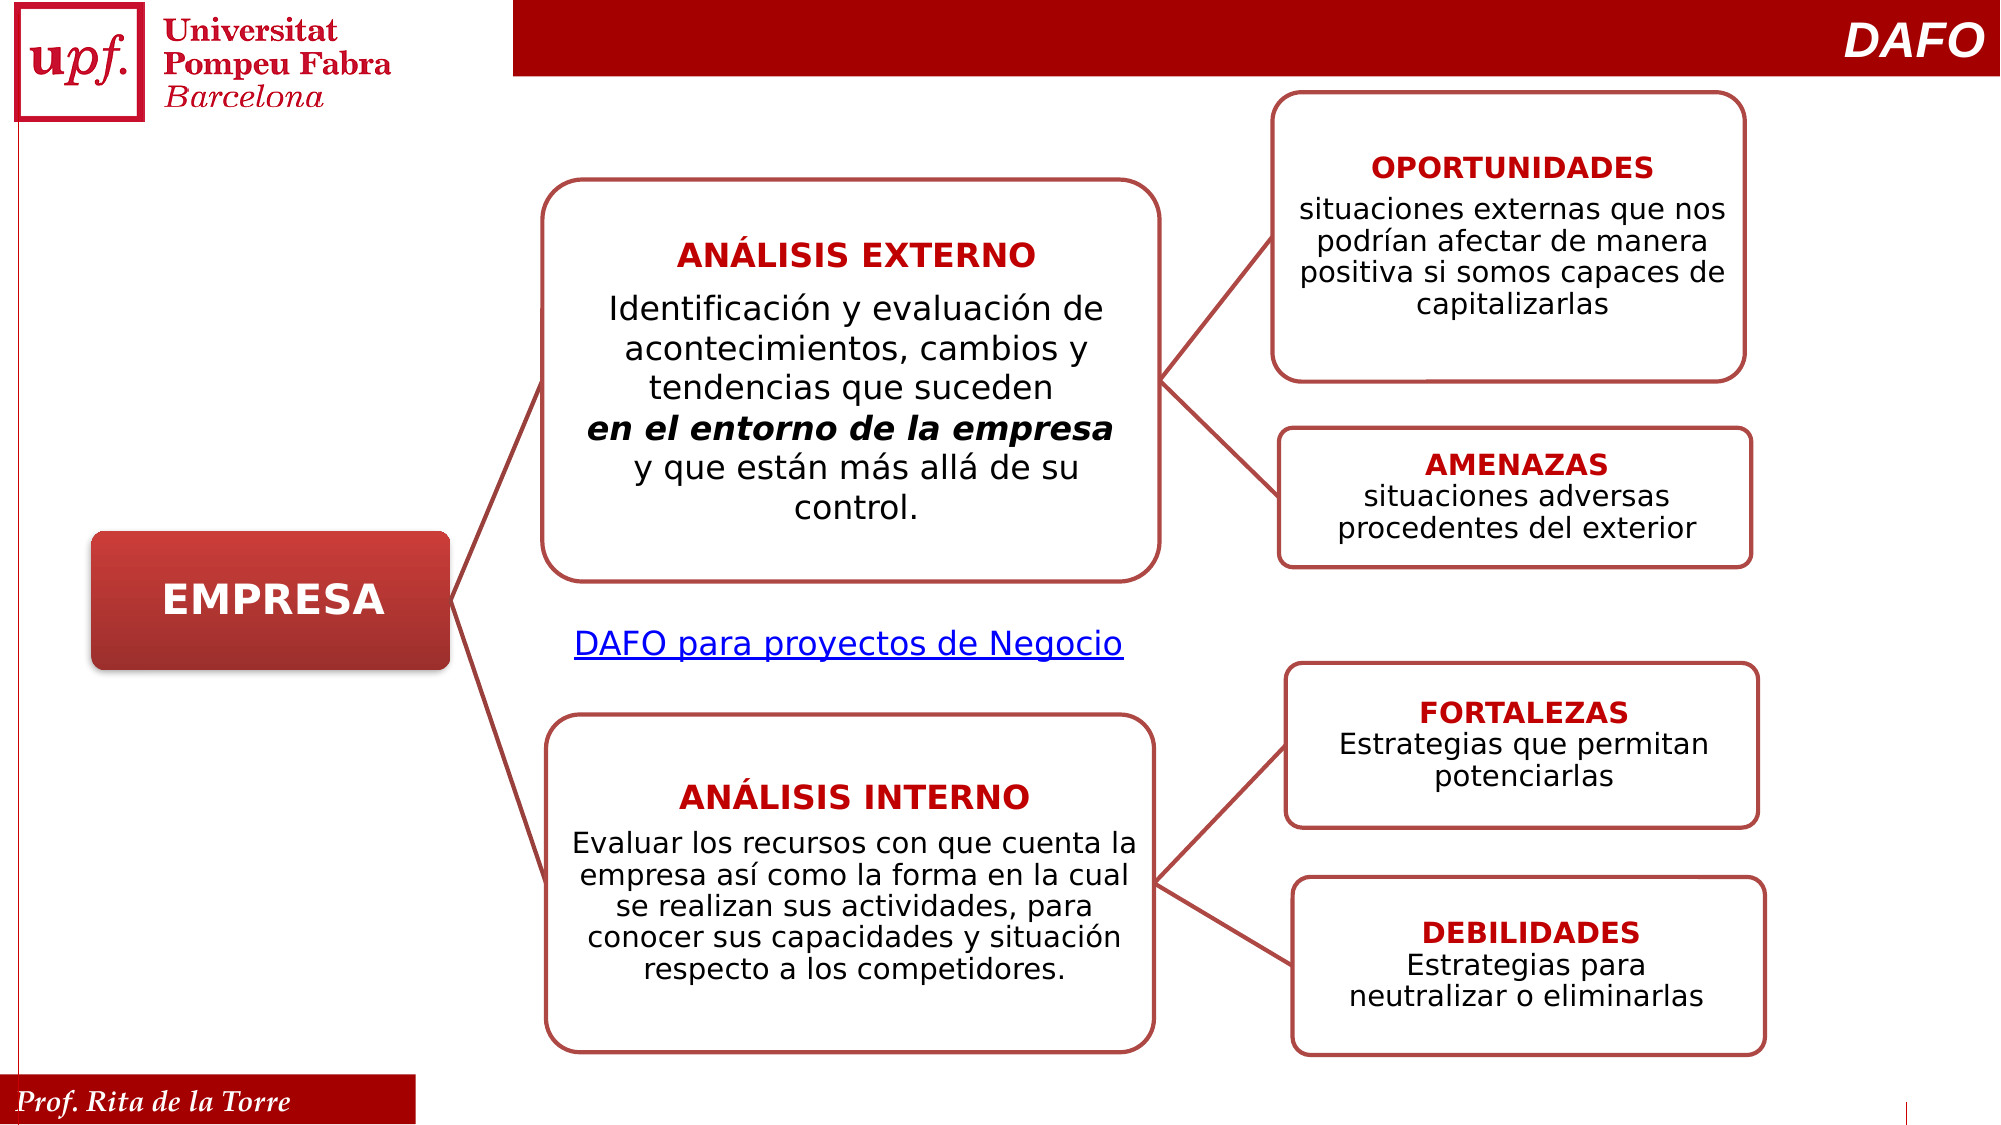

# DAFO
EMPRESA

ANÁLISIS EXTERNO
Identificación y evaluación de acontecimientos, cambios y tendencias que suceden
en el entorno de la empresa
y que están más allá de su control.

OPORTUNIDADES
situaciones externas que nos podrían afectar de manera positiva si somos capaces de capitalizarlas

AMENAZAS
situaciones adversas procedentes del exterior

ANÁLISIS INTERNO
Evaluar los recursos con que cuenta la empresa así como la forma en la cual se realizan sus actividades, para conocer sus capacidades y situación respecto a los competidores.

FORTALEZAS
Estrategias que permitan
potenciarlas

DEBILIDADES
Estrategias para
neutralizar o eliminarlas
DAFO para proyectos de Negocio